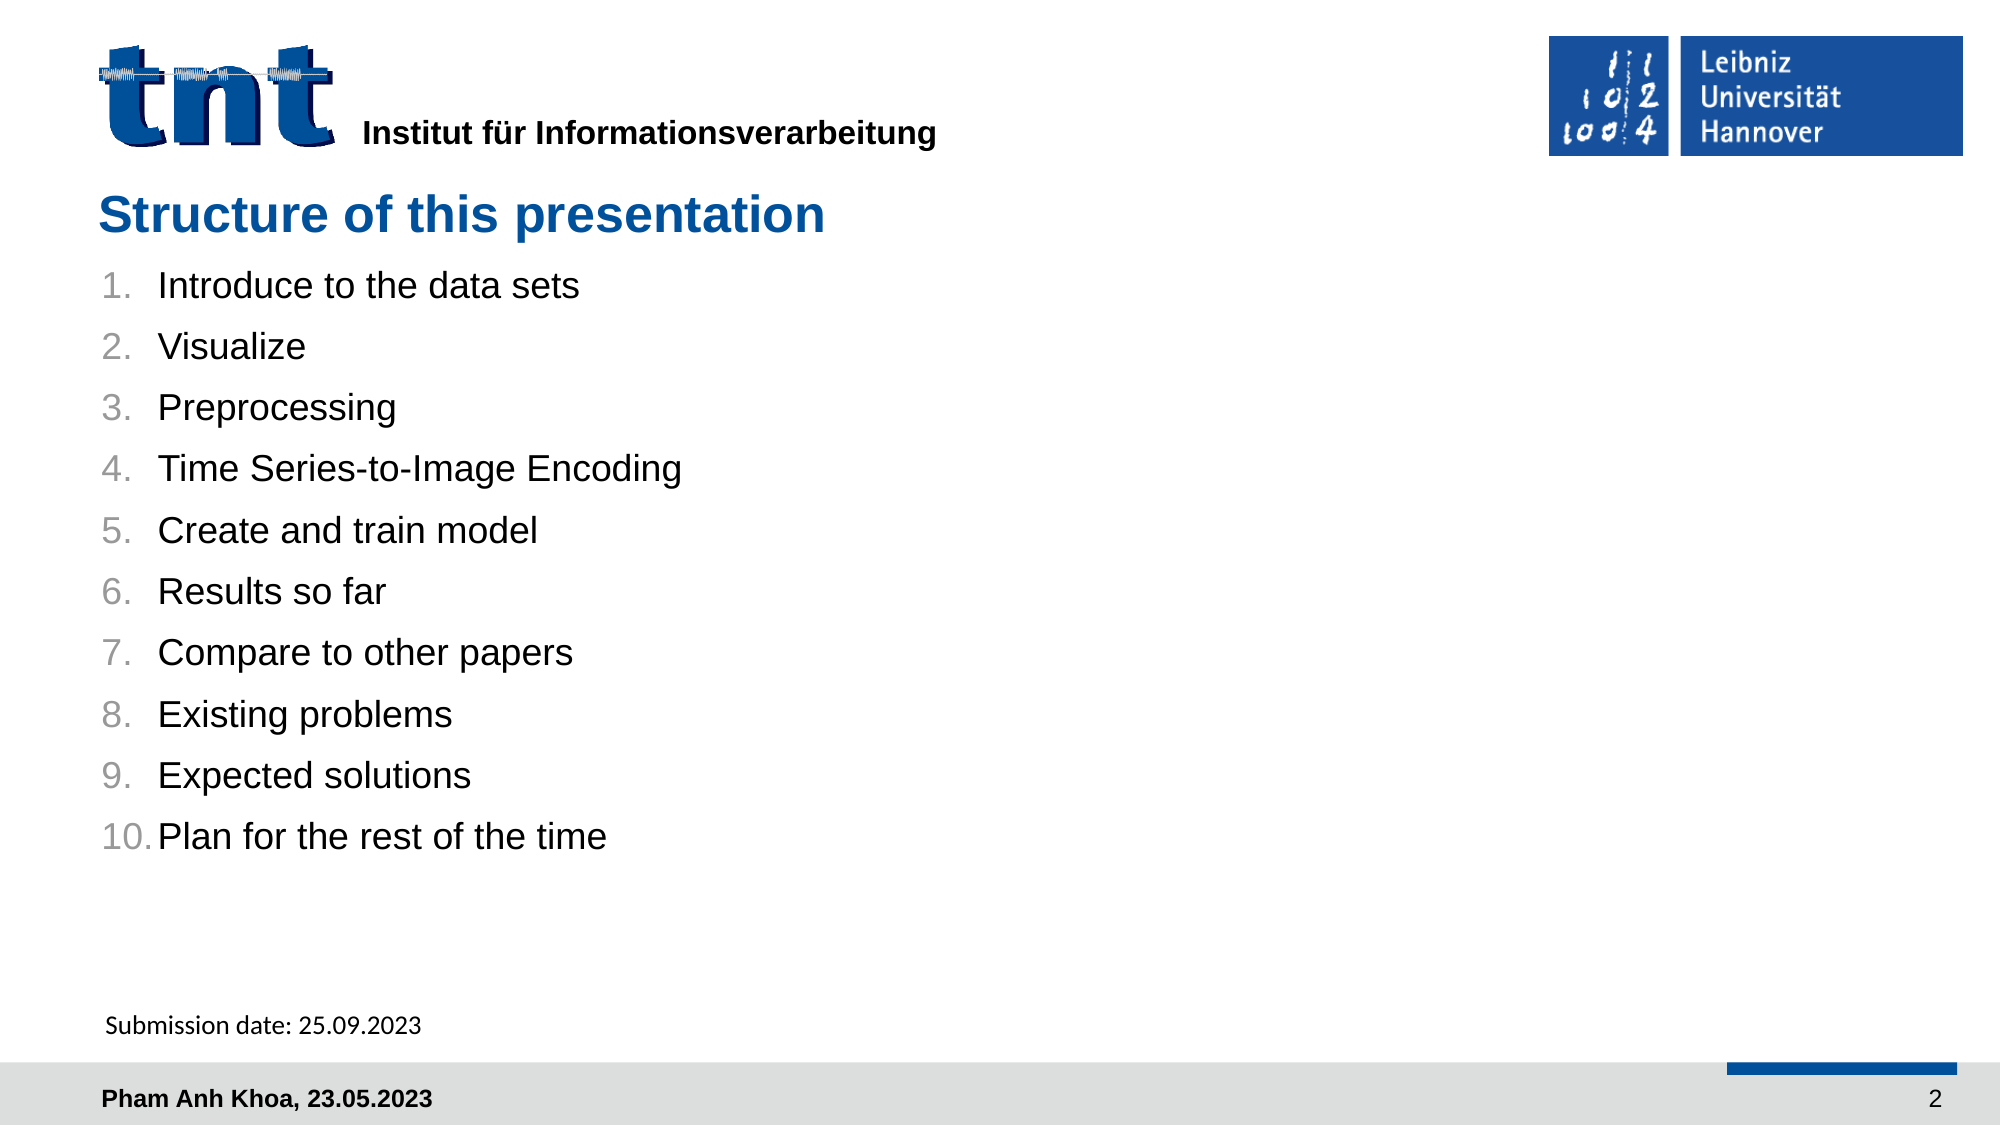

Structure of this presentation
Introduce to the data sets
Visualize
Preprocessing
Time Series-to-Image Encoding
Create and train model
Results so far
Compare to other papers
Existing problems
Expected solutions
Plan for the rest of the time

Submission date: 25.09.2023
Pham Anh Khoa, 23.05.2023